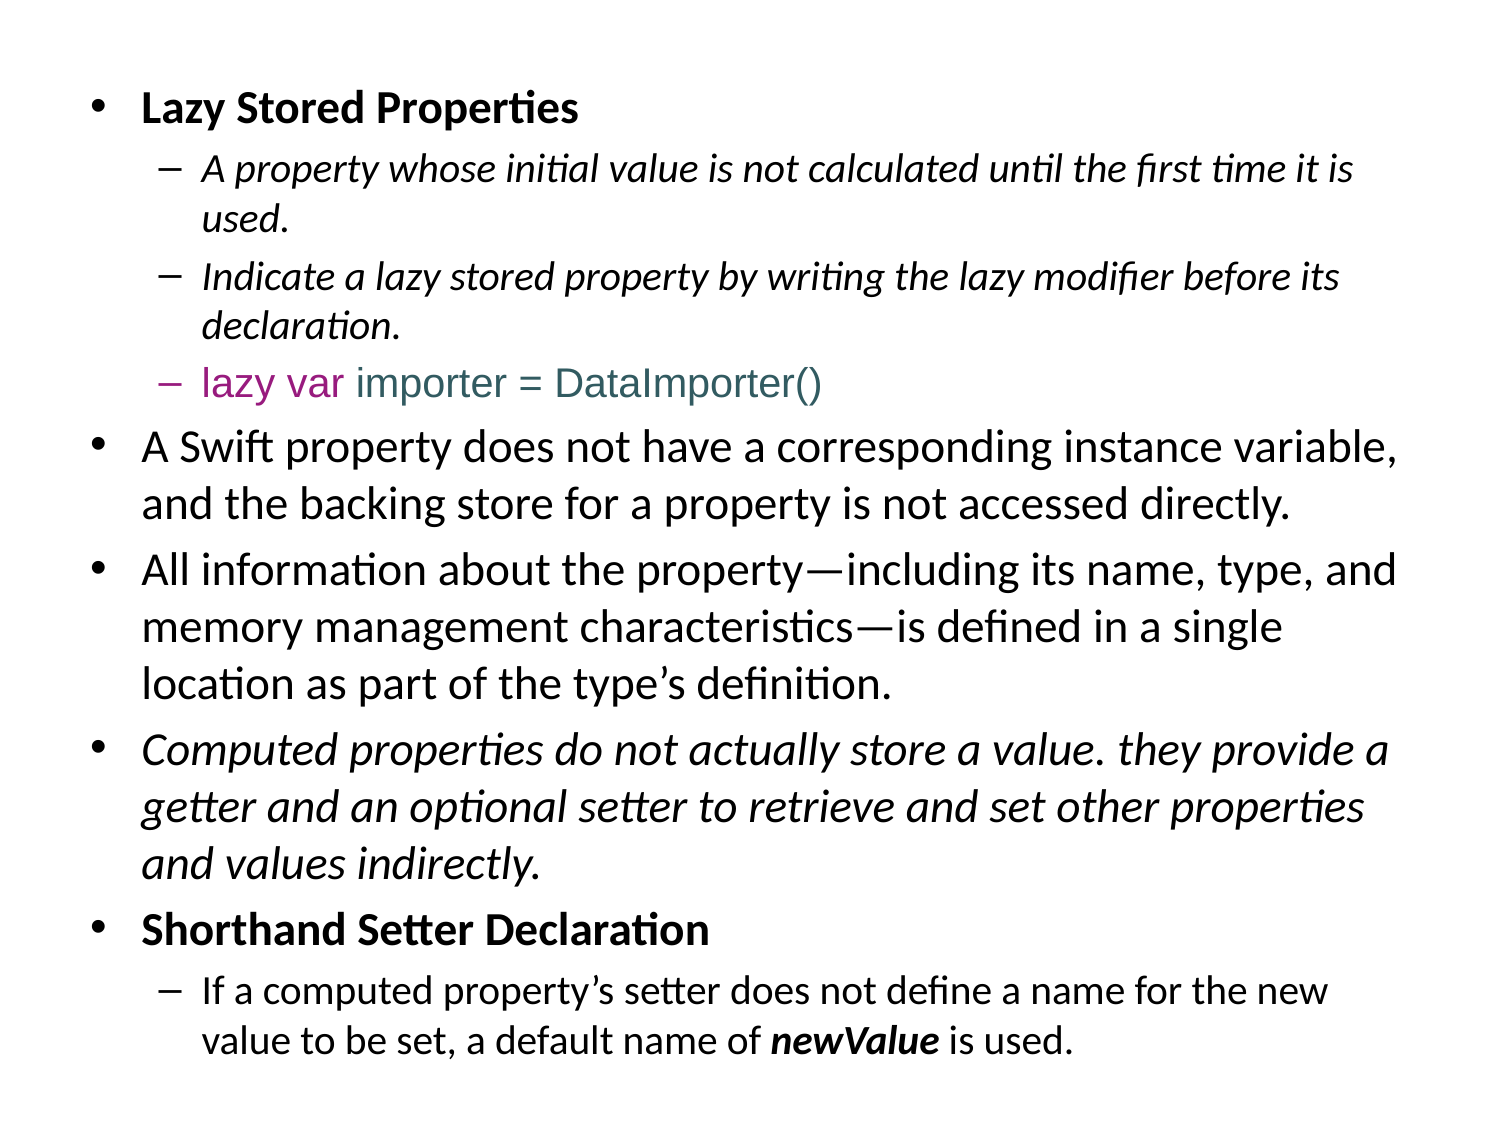

Lazy Stored Properties
A property whose initial value is not calculated until the first time it is used.
Indicate a lazy stored property by writing the lazy modifier before its declaration.
lazy var importer = DataImporter()
A Swift property does not have a corresponding instance variable, and the backing store for a property is not accessed directly.
All information about the property—including its name, type, and memory management characteristics—is defined in a single location as part of the type’s definition.
Computed properties do not actually store a value. they provide a getter and an optional setter to retrieve and set other properties and values indirectly.
Shorthand Setter Declaration
If a computed property’s setter does not define a name for the new value to be set, a default name of newValue is used.